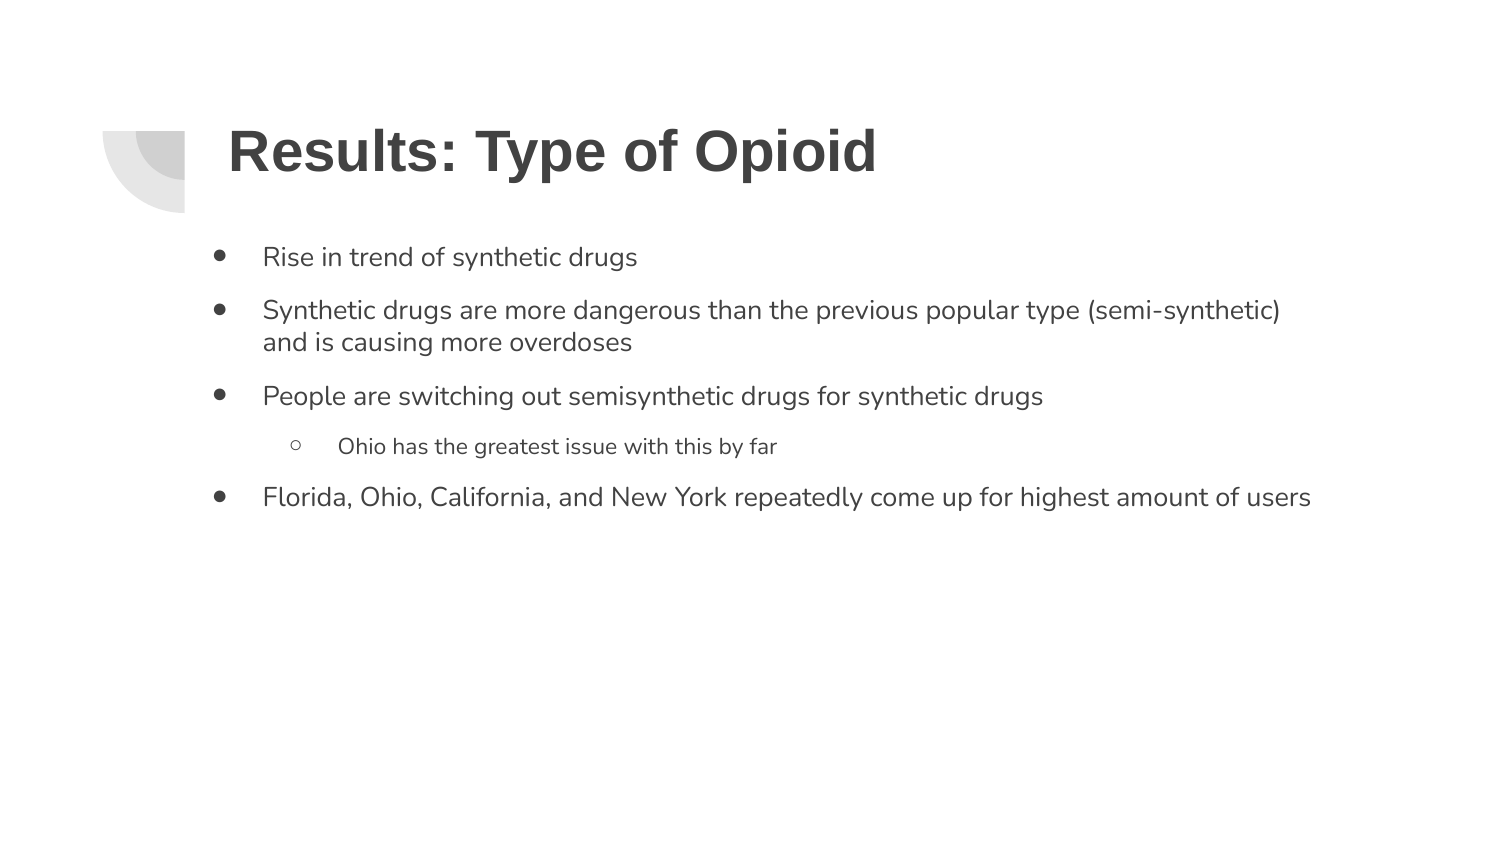

# Results: Type of Opioid
Rise in trend of synthetic drugs
Synthetic drugs are more dangerous than the previous popular type (semi-synthetic) and is causing more overdoses
People are switching out semisynthetic drugs for synthetic drugs
Ohio has the greatest issue with this by far
Florida, Ohio, California, and New York repeatedly come up for highest amount of users